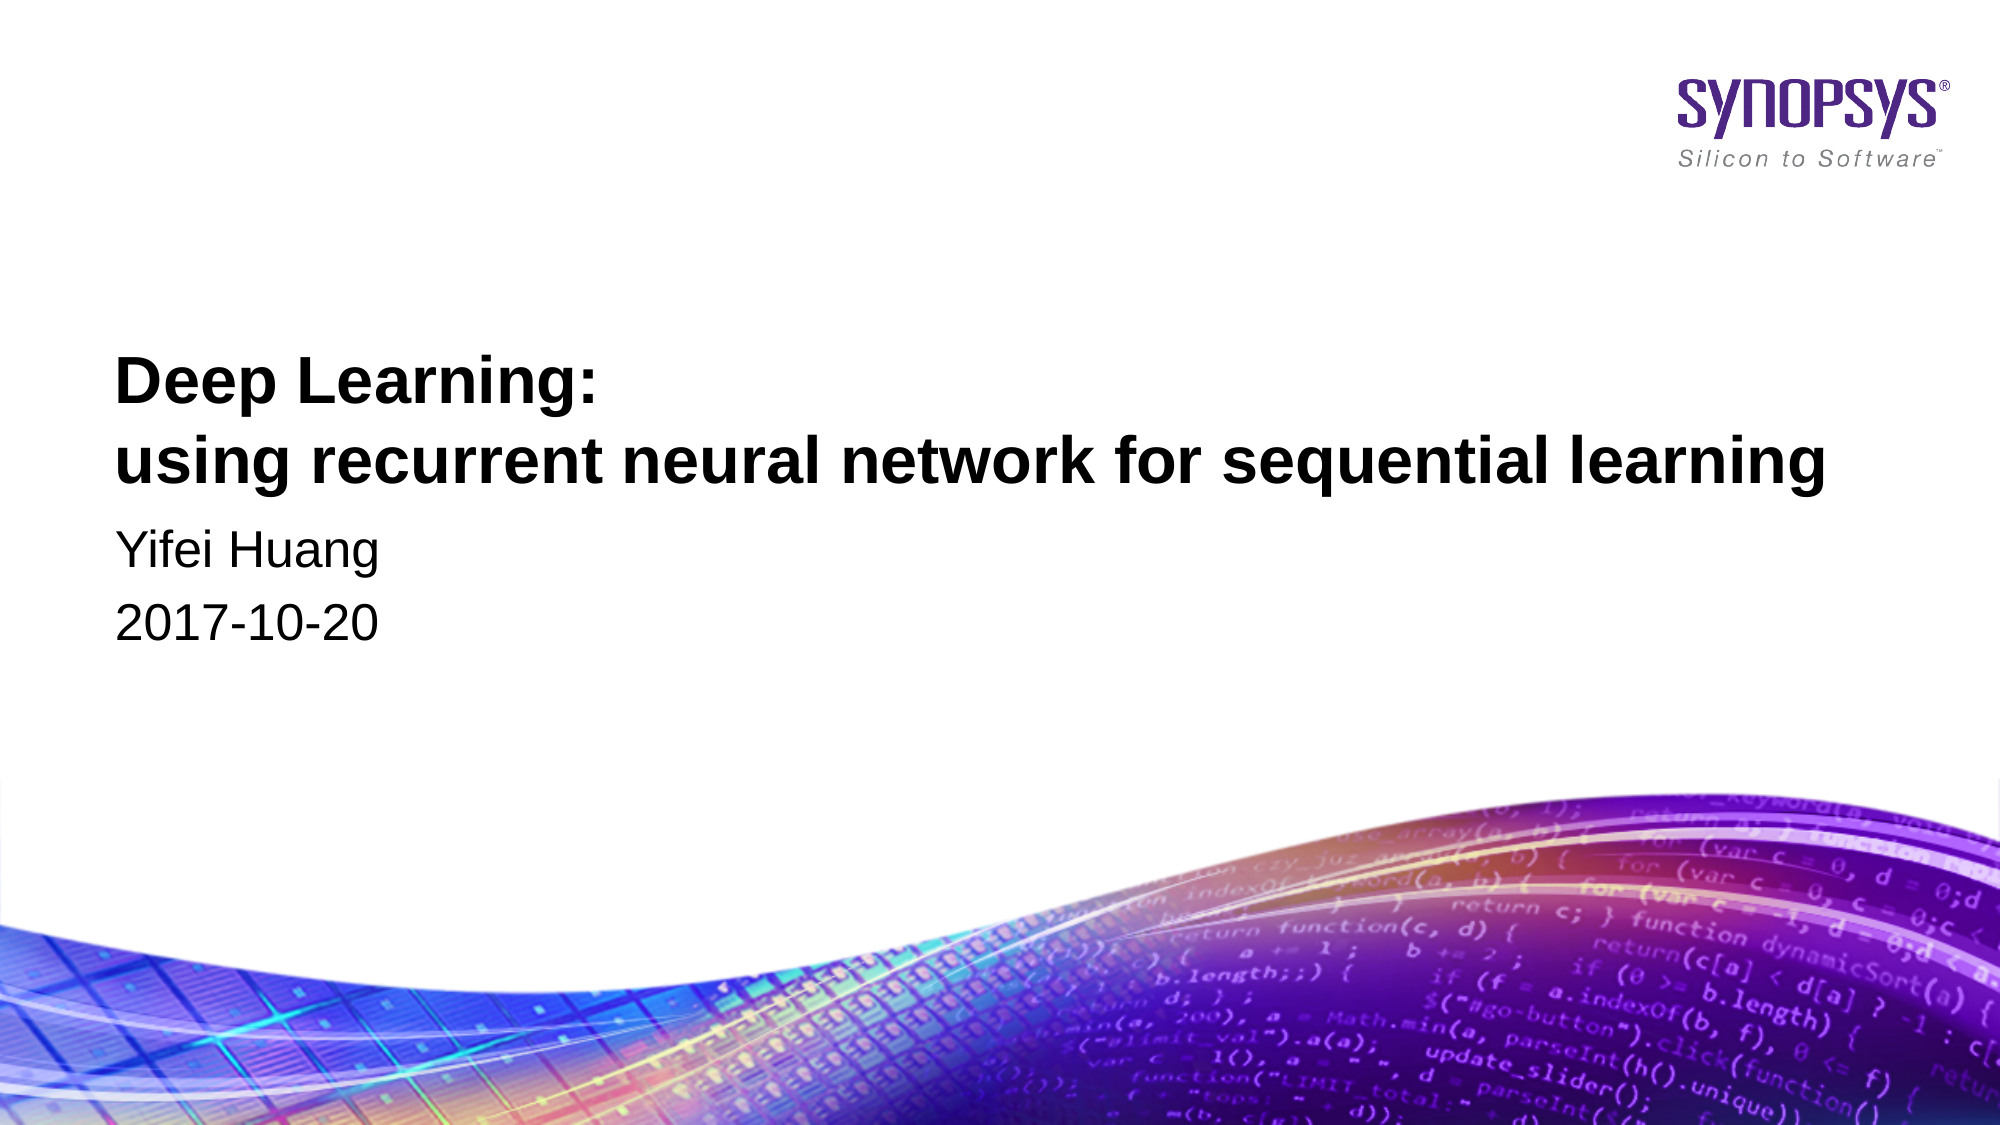

# Deep Learning: using recurrent neural network for sequential learning
Yifei Huang
2017-10-20